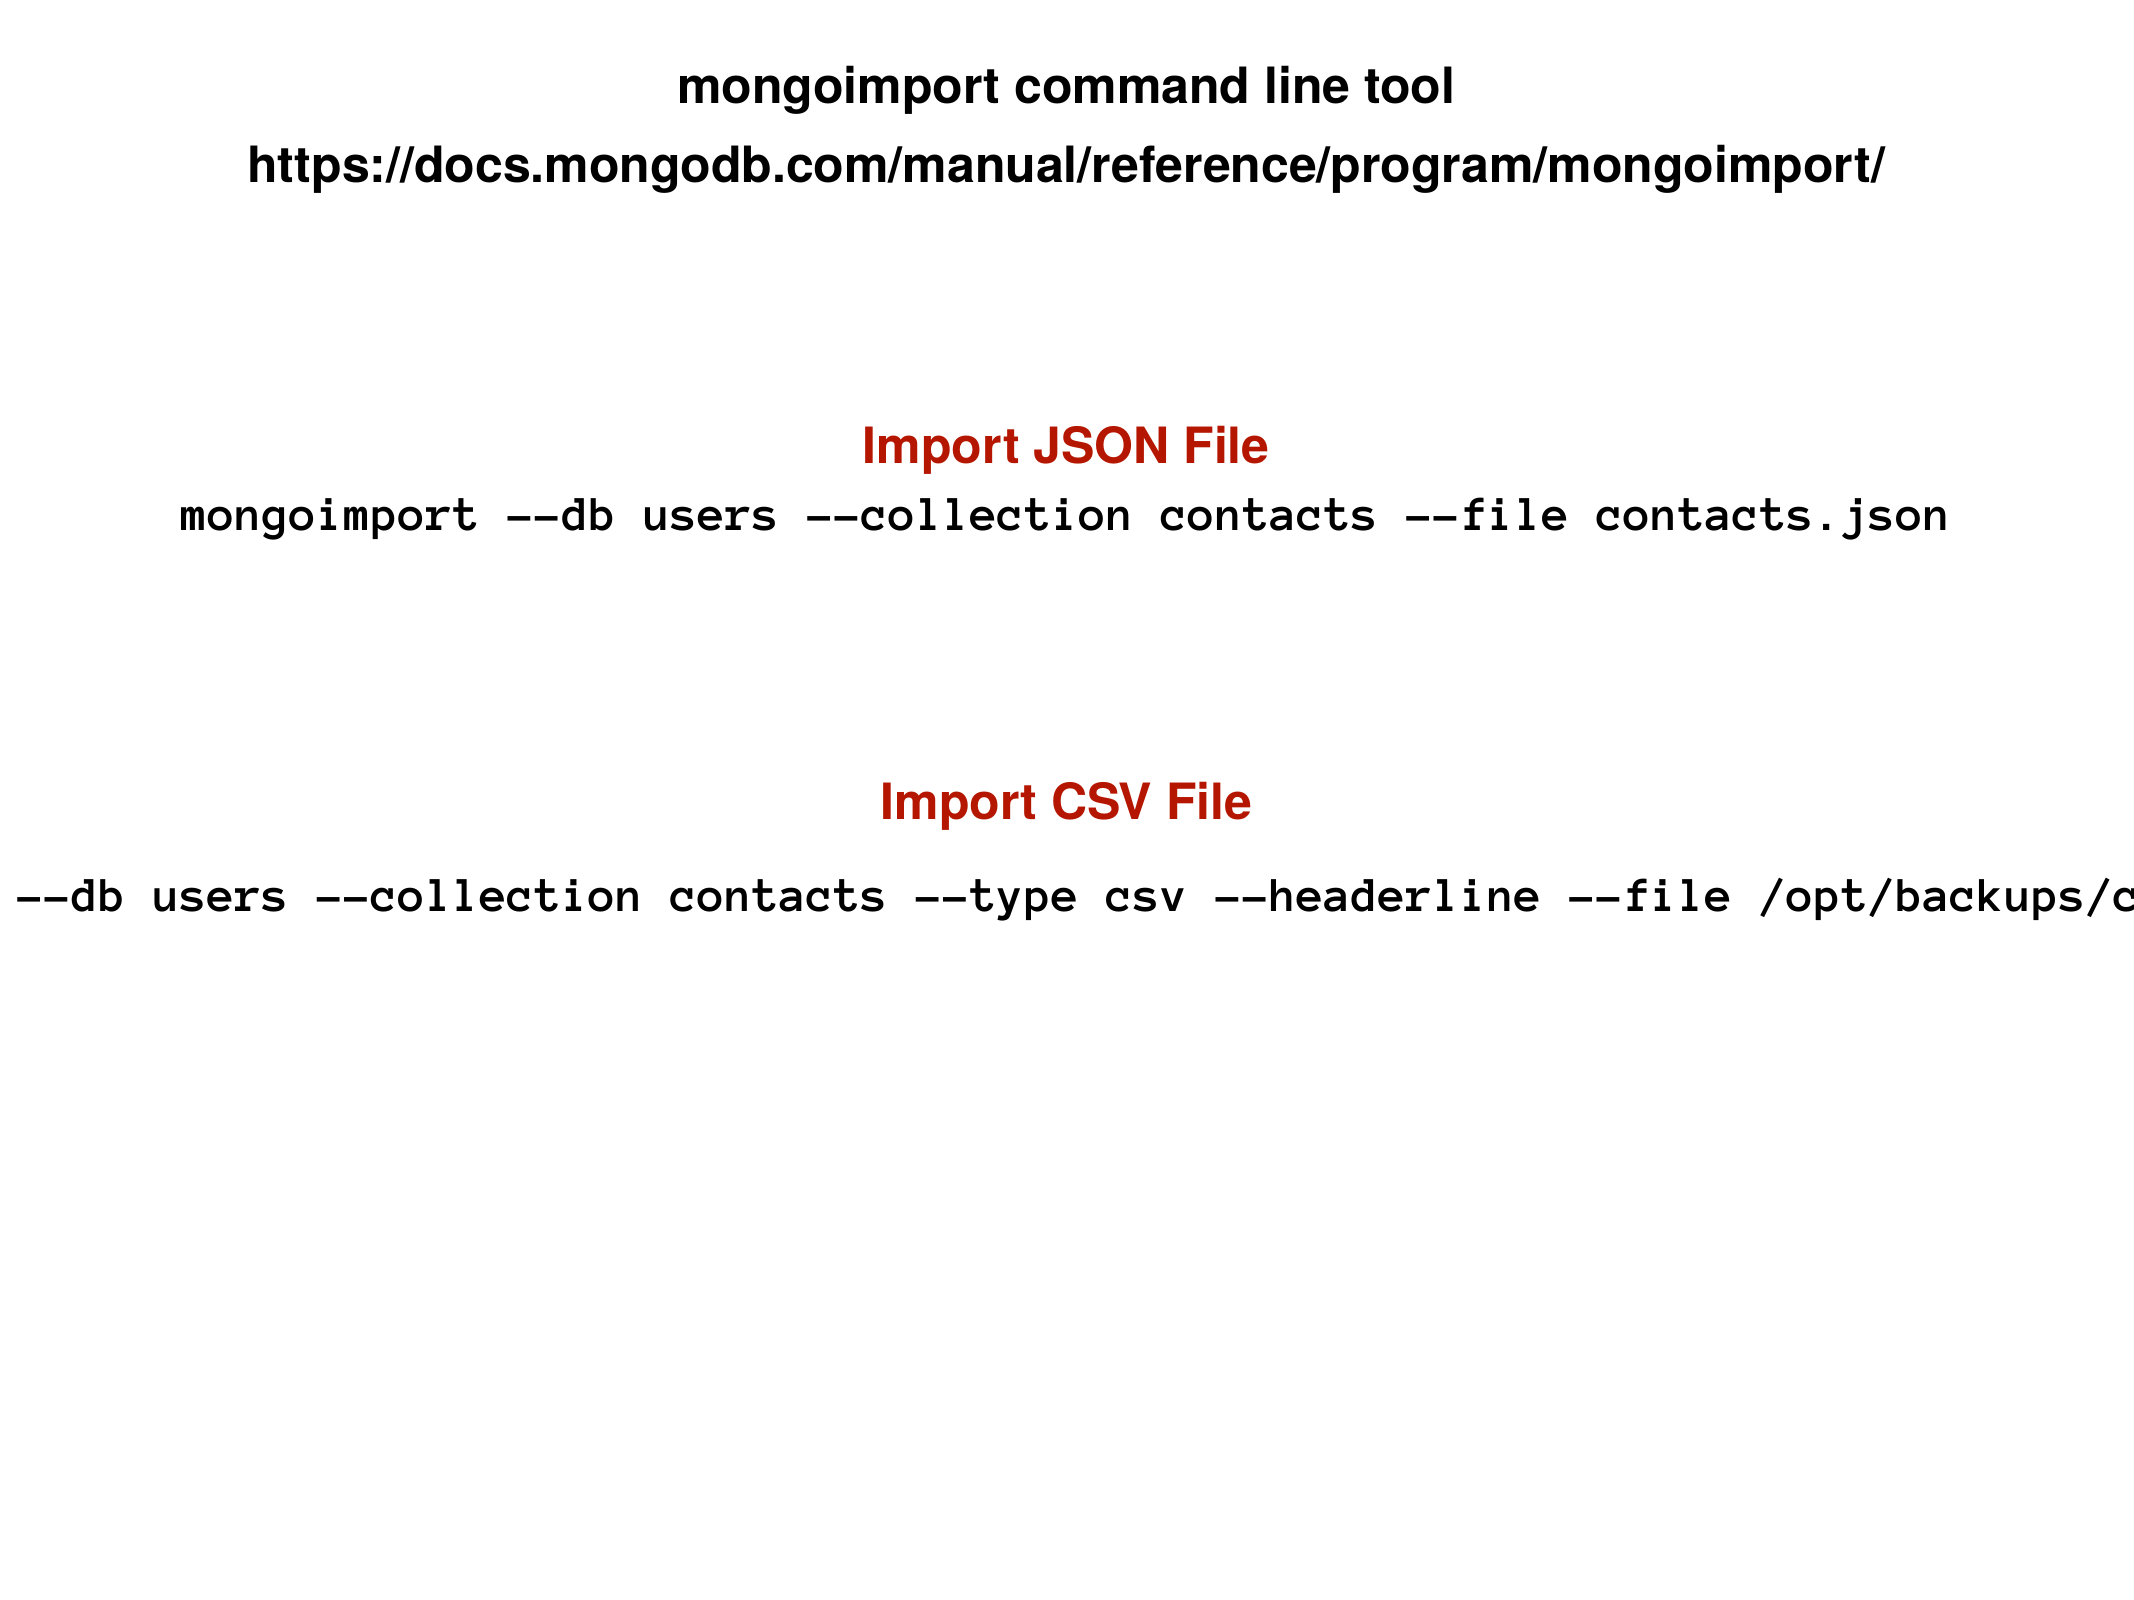

mongoimport command line tool
https://docs.mongodb.com/manual/reference/program/mongoimport/
Import JSON File
mongoimport --db users --collection contacts --file contacts.json
Import CSV File
mongoimport --db users --collection contacts --type csv --headerline --file /opt/backups/contacts.csv